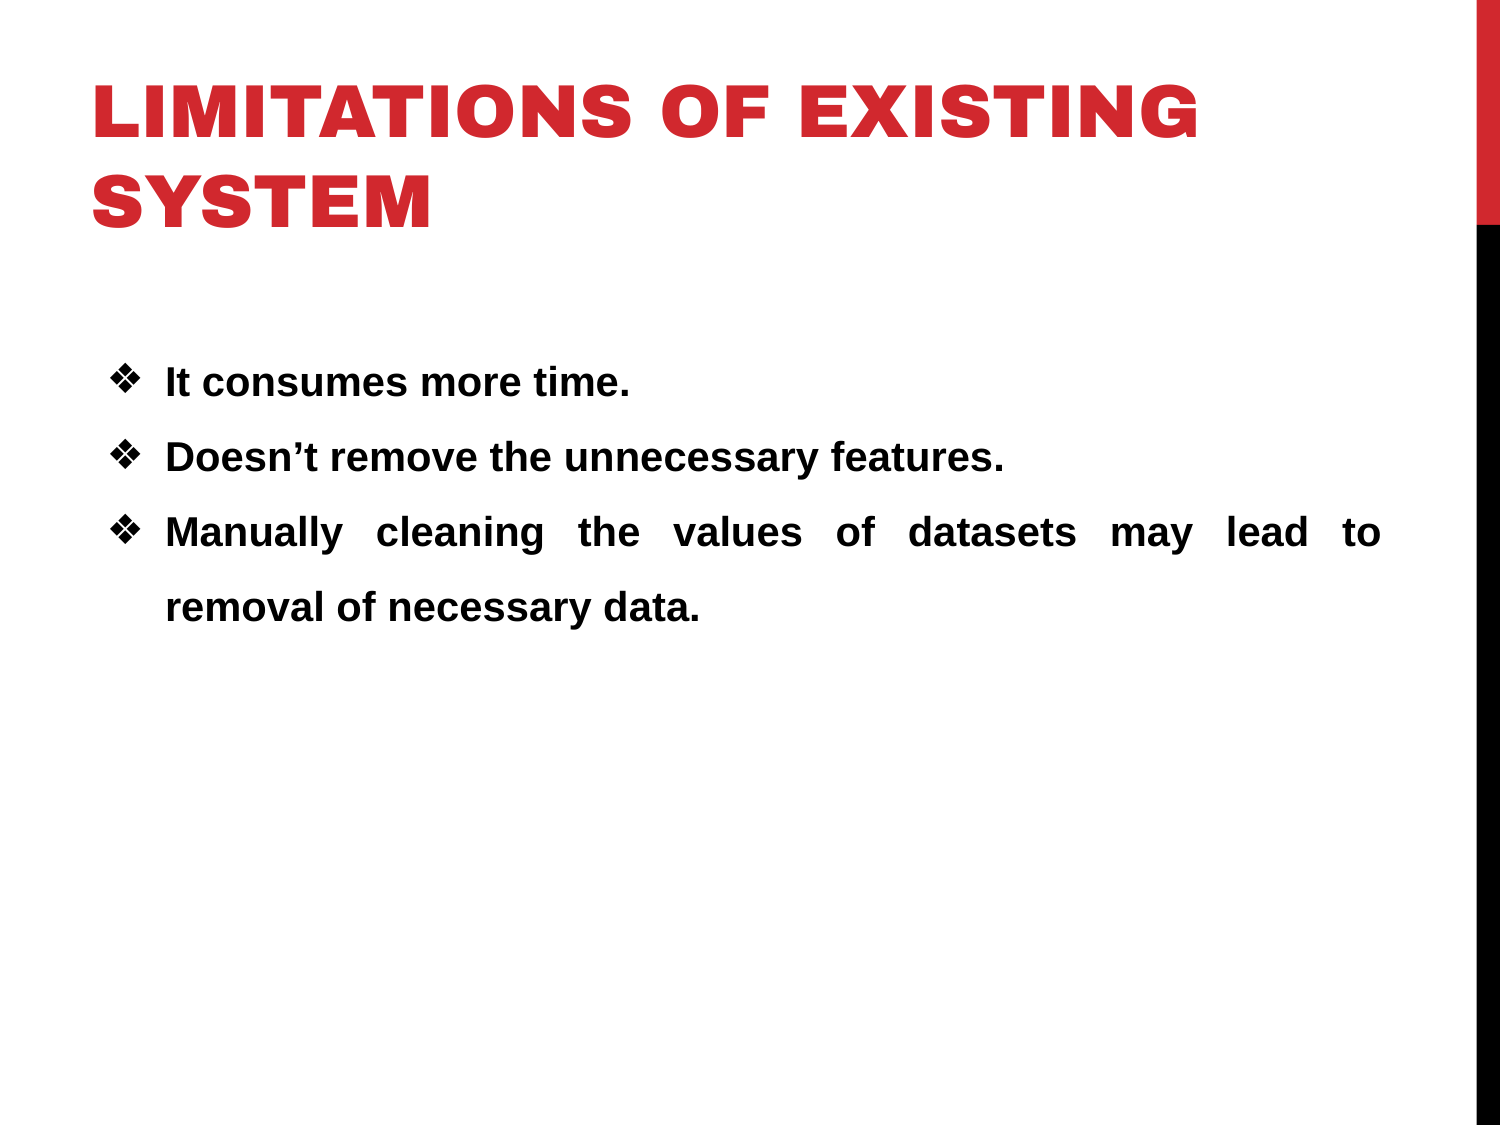

# LIMITATIONS OF EXISTING SYSTEM
It consumes more time.
Doesn’t remove the unnecessary features.
Manually cleaning the values of datasets may lead to removal of necessary data.